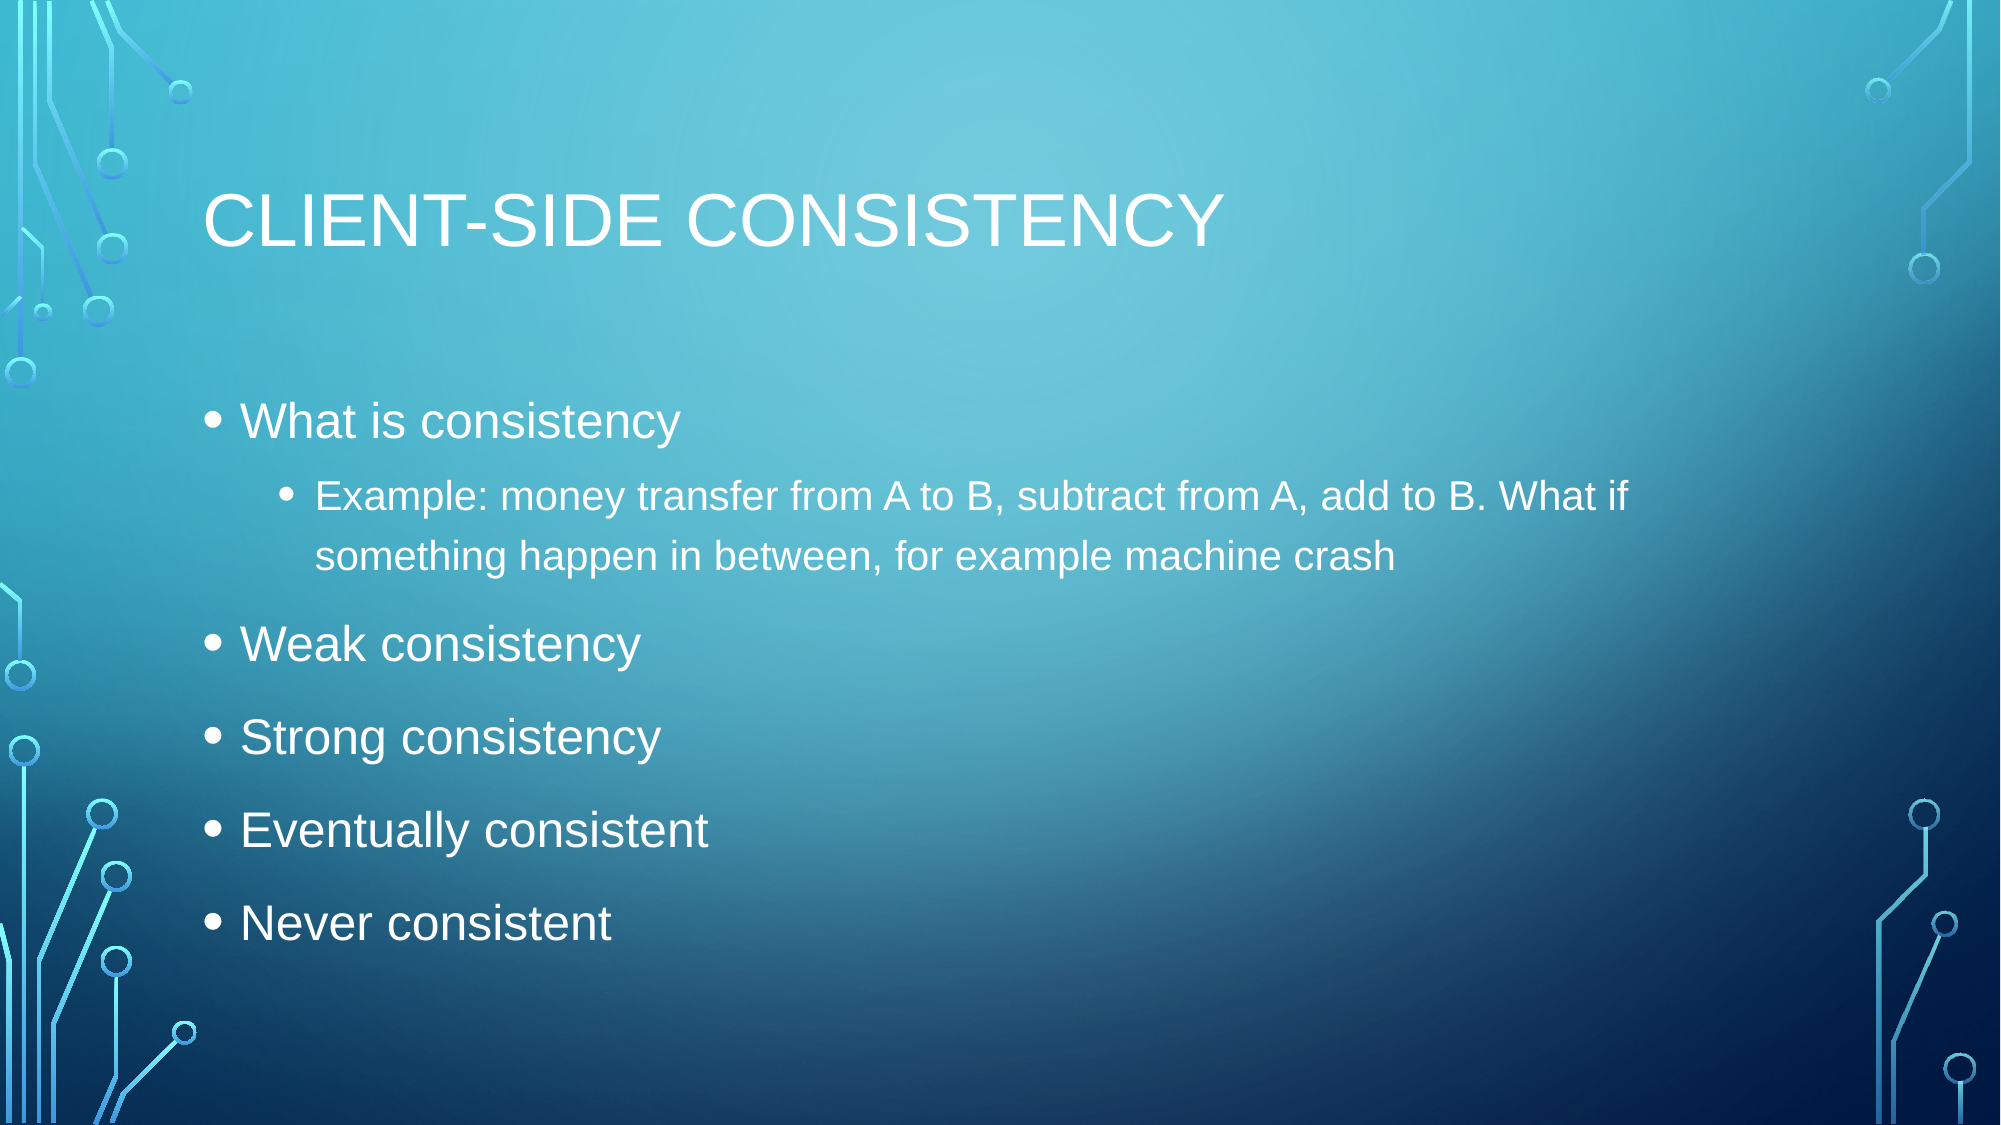

# Client-side consistency
What is consistency
Example: money transfer from A to B, subtract from A, add to B. What if something happen in between, for example machine crash
Weak consistency
Strong consistency
Eventually consistent
Never consistent